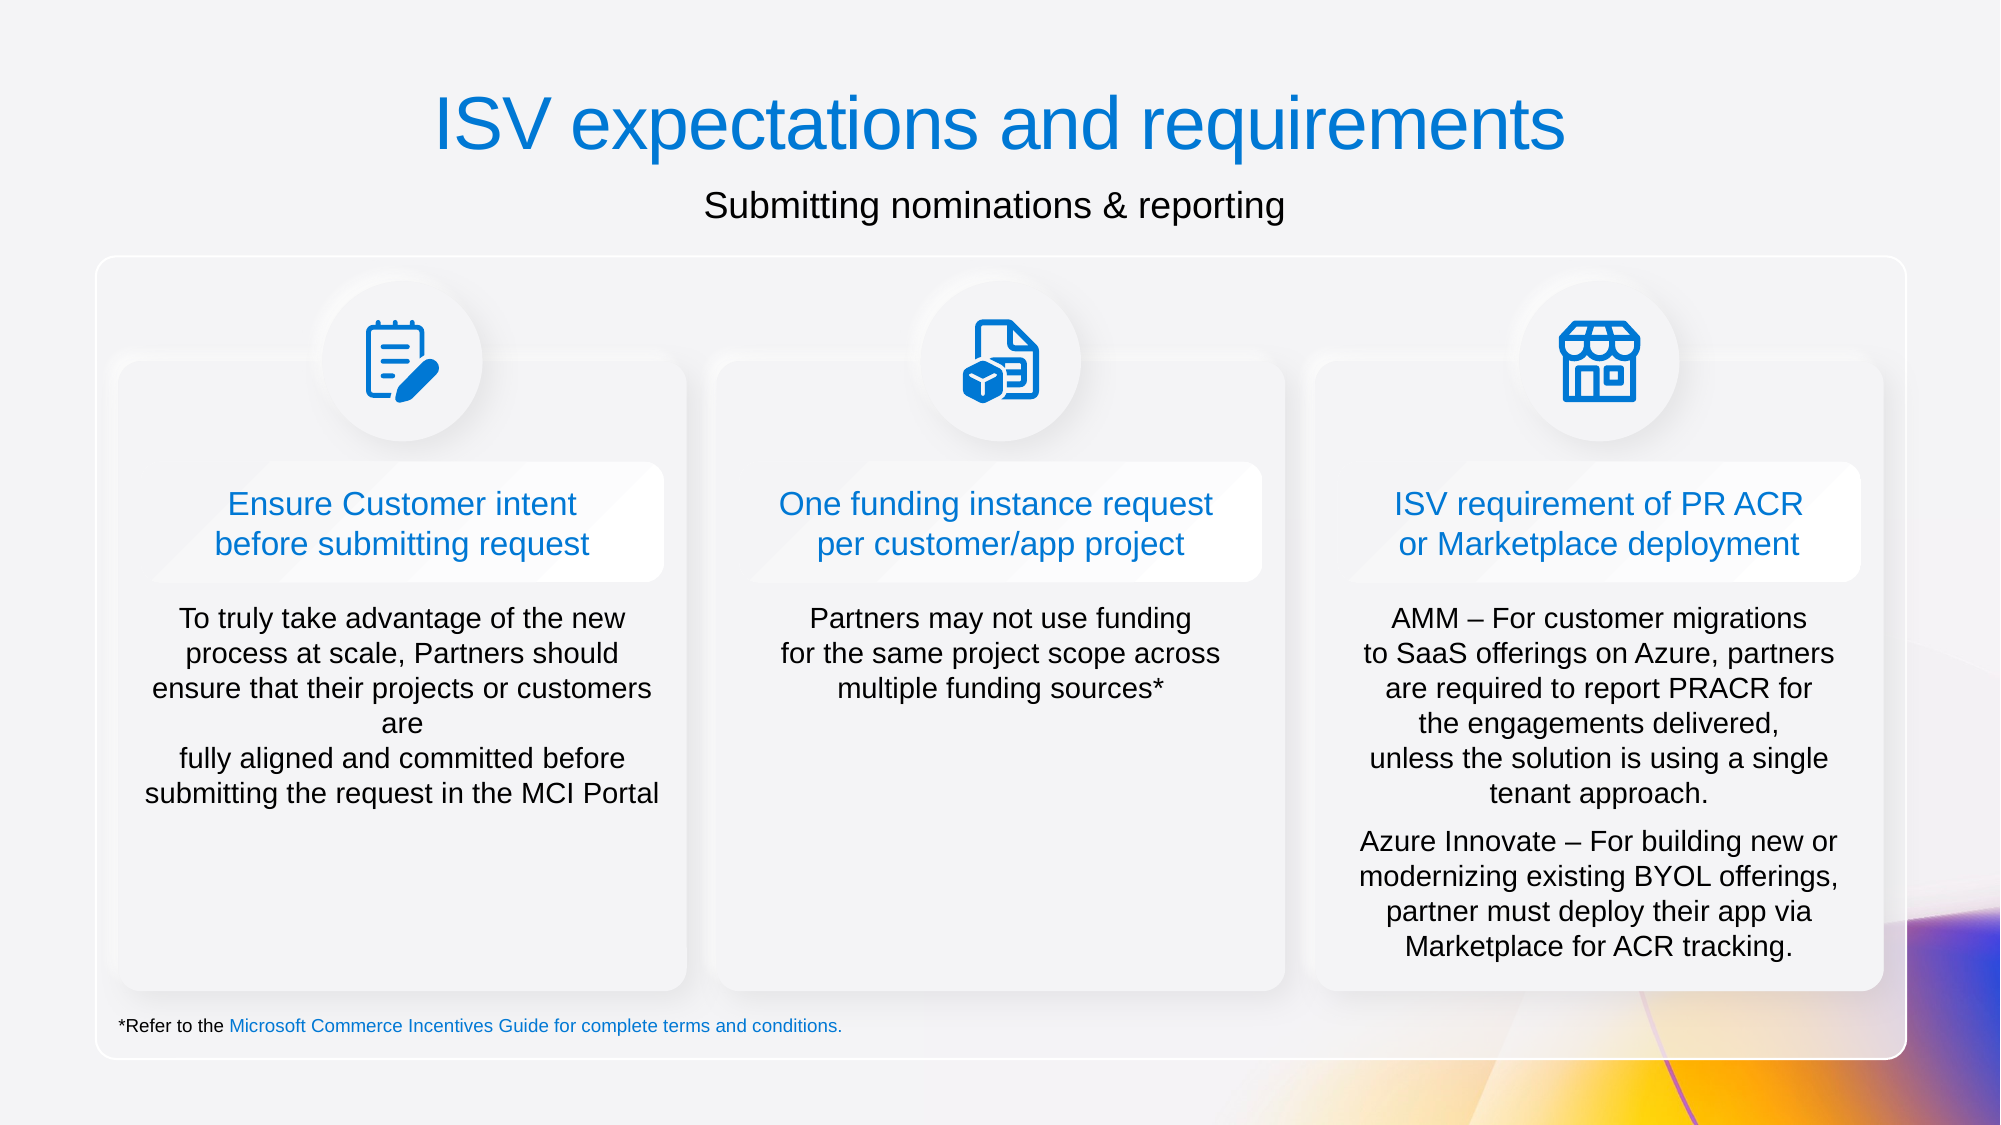

# ISV expectations and requirements
Submitting nominations & reporting

Ensure Customer intent
before submitting request
One funding instance request
per customer/app project
ISV requirement of PR ACR
or Marketplace deployment
To truly take advantage of the new process at scale, Partners should ensure that their projects or customers are
fully aligned and committed before submitting the request in the MCI Portal
Partners may not use funding
for the same project scope across multiple funding sources*
AMM – For customer migrations
to SaaS offerings on Azure, partners
are required to report PRACR for
the engagements delivered,
unless the solution is using a single tenant approach.
Azure Innovate – For building new or modernizing existing BYOL offerings, partner must deploy their app via Marketplace for ACR tracking.
*Refer to the Microsoft Commerce Incentives Guide for complete terms and conditions.